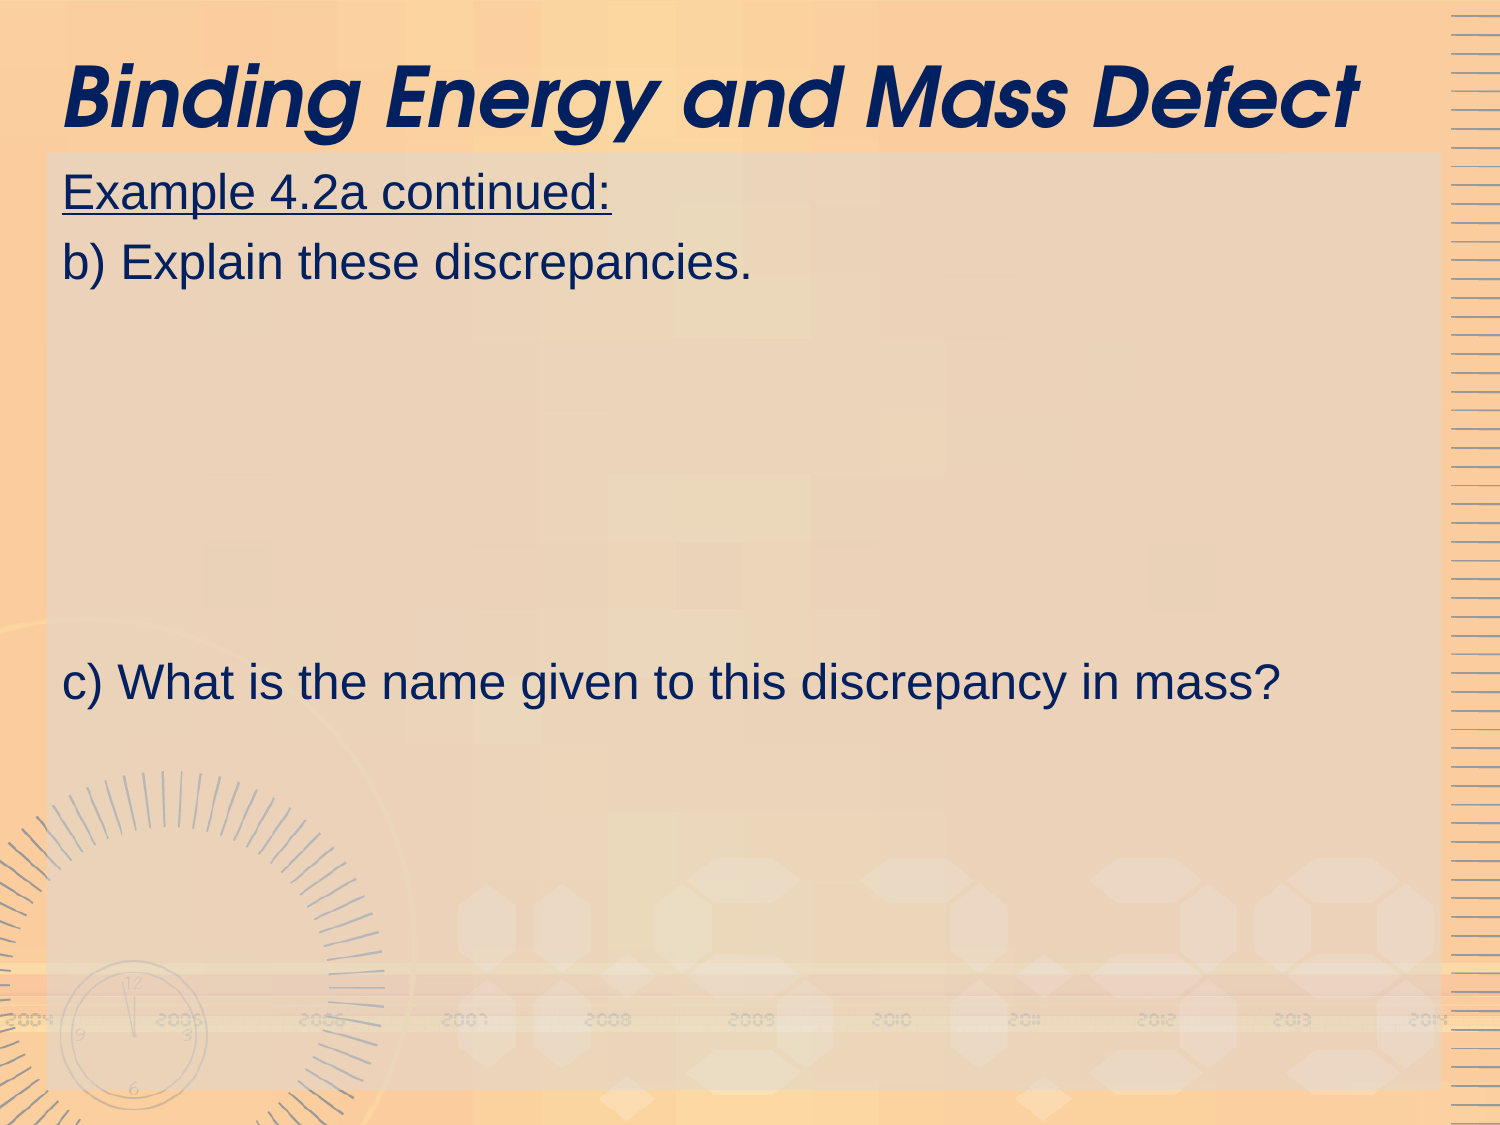

# Binding Energy and Mass Defect
Example 4.2a continued:
b) Explain these discrepancies.

c) What is the name given to this discrepancy in mass?